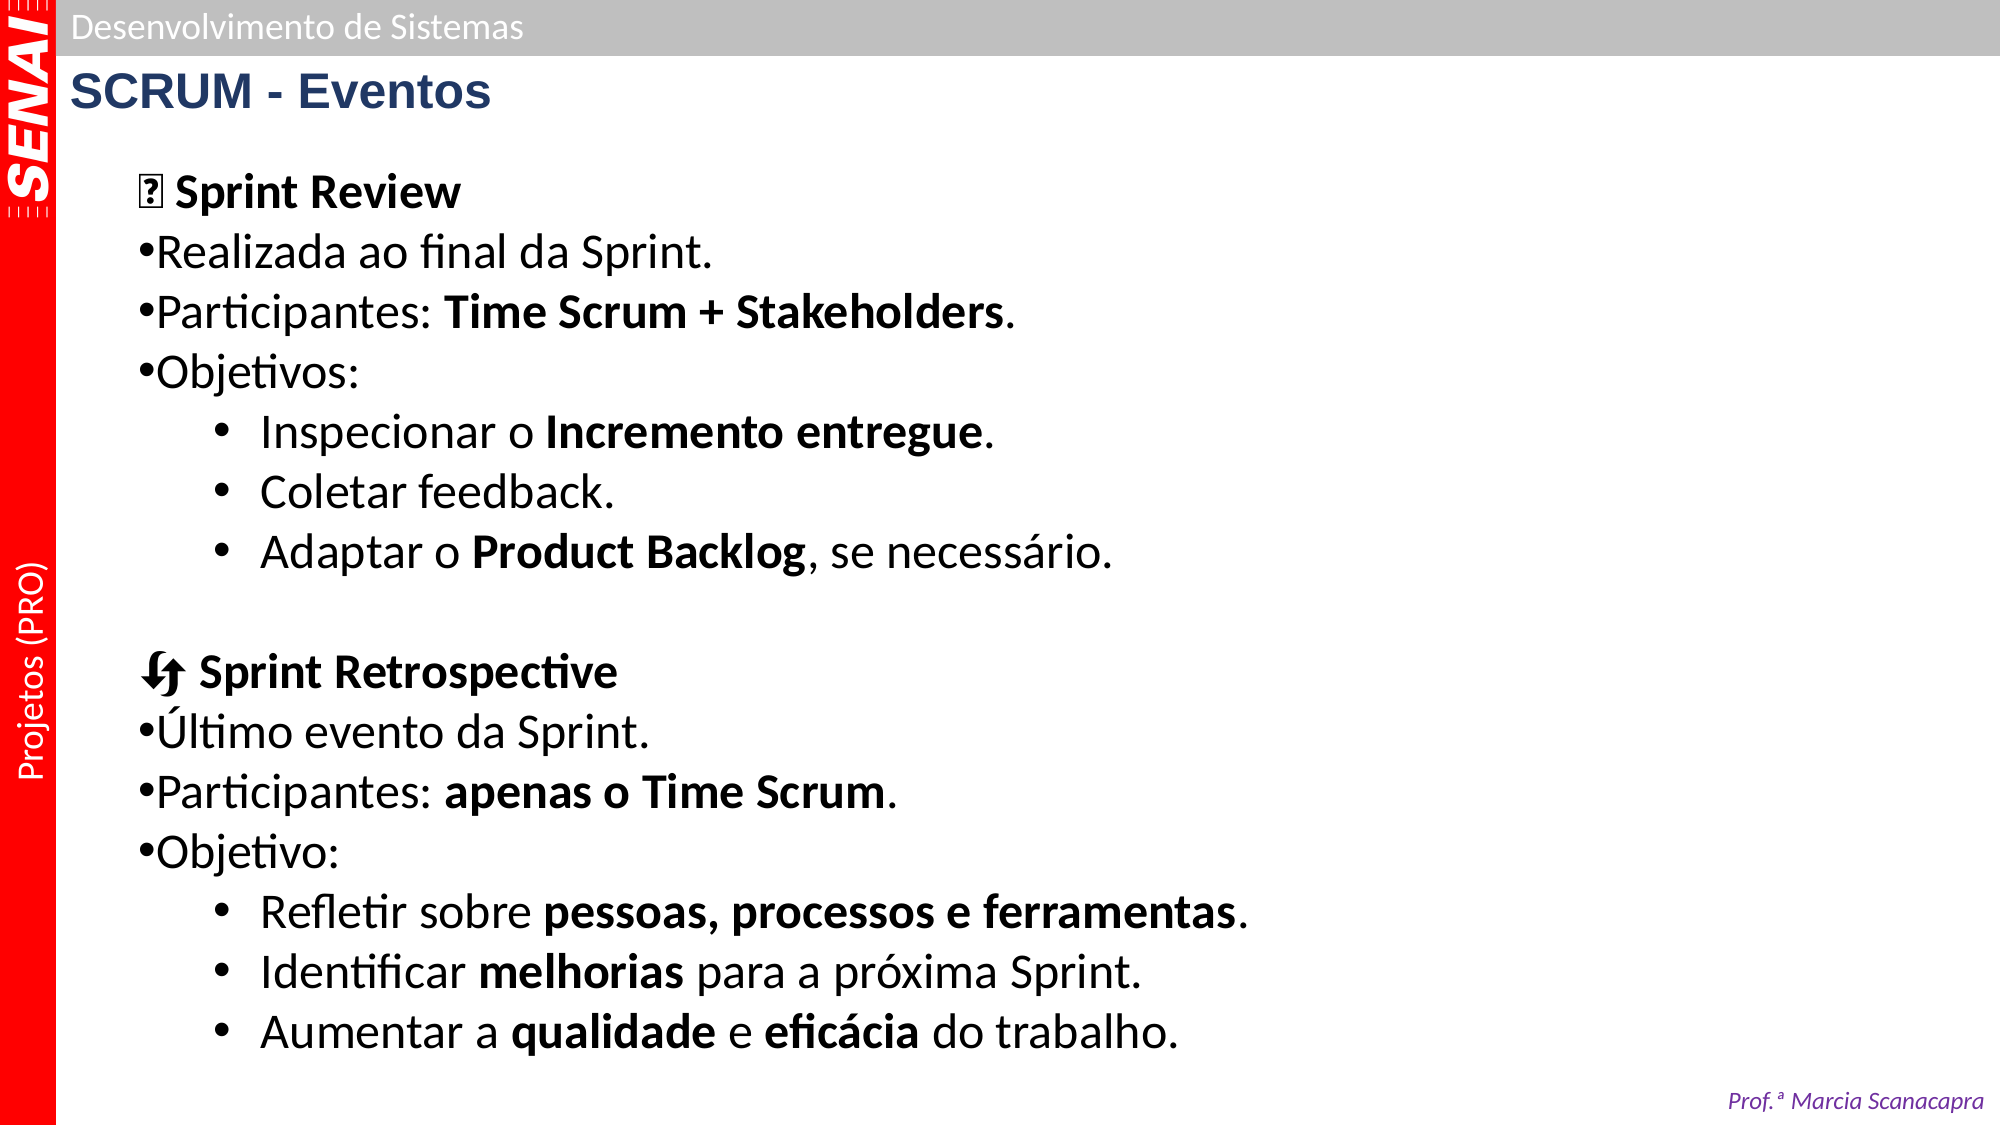

# SCRUM - Eventos
🧪 Sprint Review
Realizada ao final da Sprint.
Participantes: Time Scrum + Stakeholders.
Objetivos:
Inspecionar o Incremento entregue.
Coletar feedback.
Adaptar o Product Backlog, se necessário.
🔄 Sprint Retrospective
Último evento da Sprint.
Participantes: apenas o Time Scrum.
Objetivo:
Refletir sobre pessoas, processos e ferramentas.
Identificar melhorias para a próxima Sprint.
Aumentar a qualidade e eficácia do trabalho.